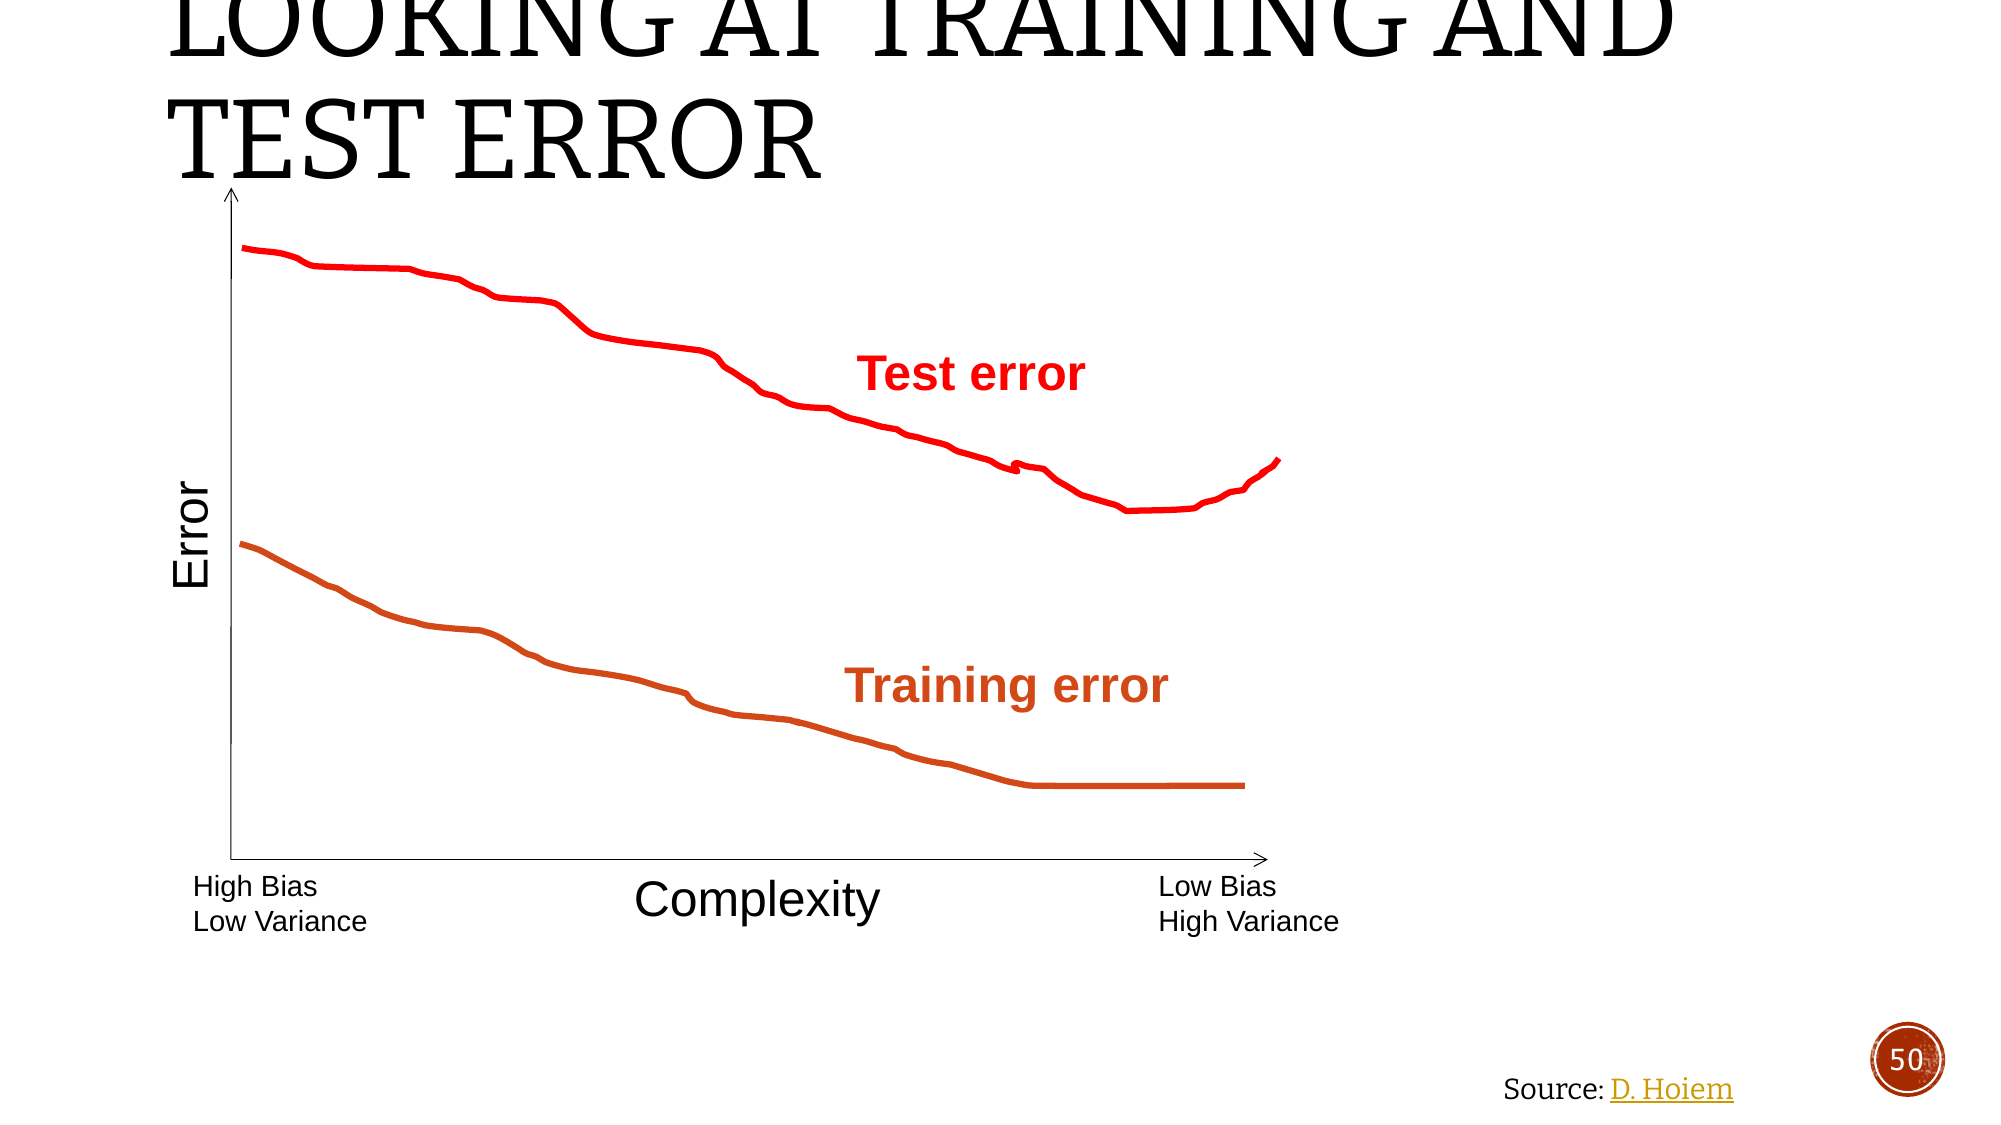

# Looking at training and test error
Error
High Bias
Low Variance
Complexity
Low Bias
High Variance

Test error

Training error
50
Source: D. Hoiem